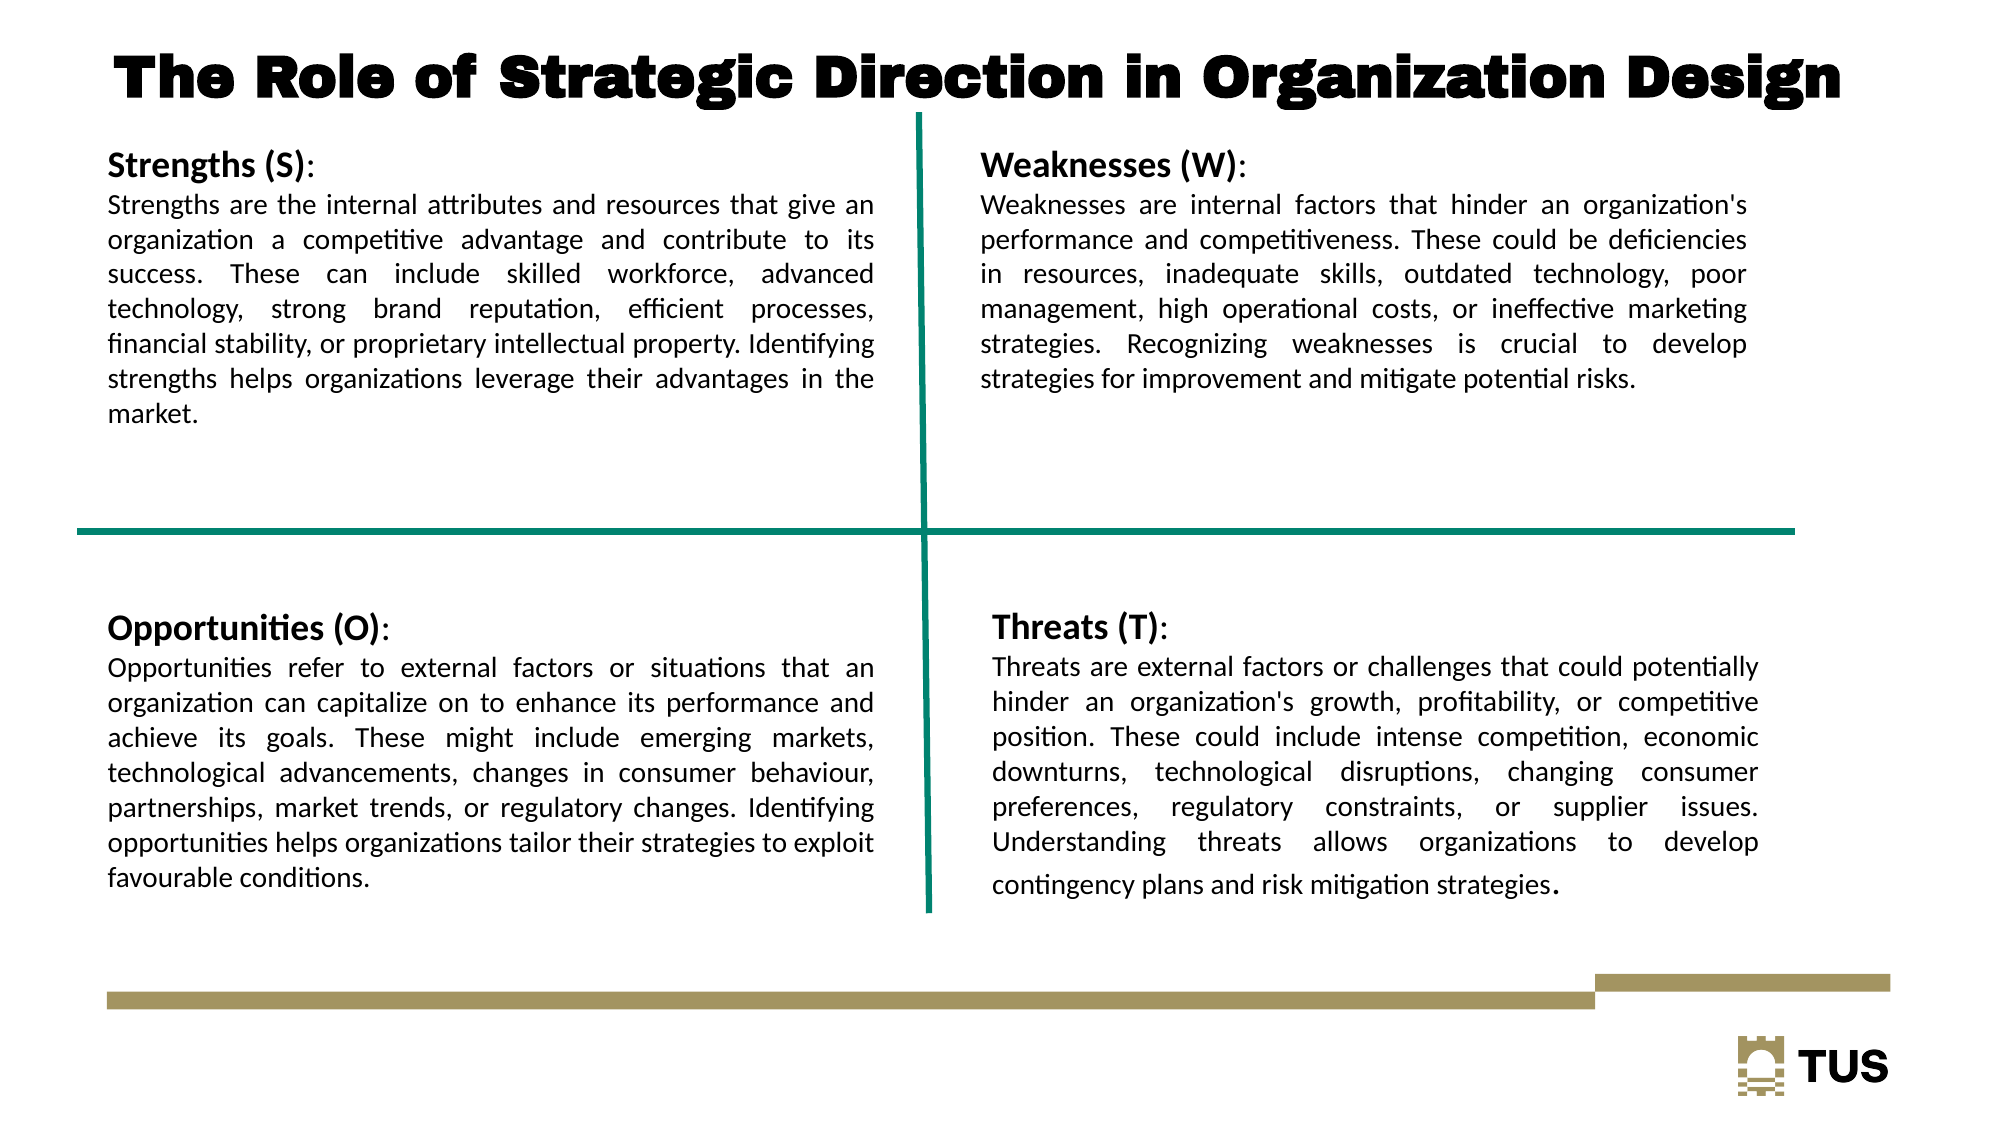

# The Role of Strategic Direction in Organization Design
Strengths (S):
Strengths are the internal attributes and resources that give an organization a competitive advantage and contribute to its success. These can include skilled workforce, advanced technology, strong brand reputation, efficient processes, financial stability, or proprietary intellectual property. Identifying strengths helps organizations leverage their advantages in the market.

Weaknesses (W):
Weaknesses are internal factors that hinder an organization's performance and competitiveness. These could be deficiencies in resources, inadequate skills, outdated technology, poor management, high operational costs, or ineffective marketing strategies. Recognizing weaknesses is crucial to develop strategies for improvement and mitigate potential risks.

Threats (T):
Threats are external factors or challenges that could potentially hinder an organization's growth, profitability, or competitive position. These could include intense competition, economic downturns, technological disruptions, changing consumer preferences, regulatory constraints, or supplier issues. Understanding threats allows organizations to develop contingency plans and risk mitigation strategies.
Opportunities (O):
Opportunities refer to external factors or situations that an organization can capitalize on to enhance its performance and achieve its goals. These might include emerging markets, technological advancements, changes in consumer behaviour, partnerships, market trends, or regulatory changes. Identifying opportunities helps organizations tailor their strategies to exploit favourable conditions.